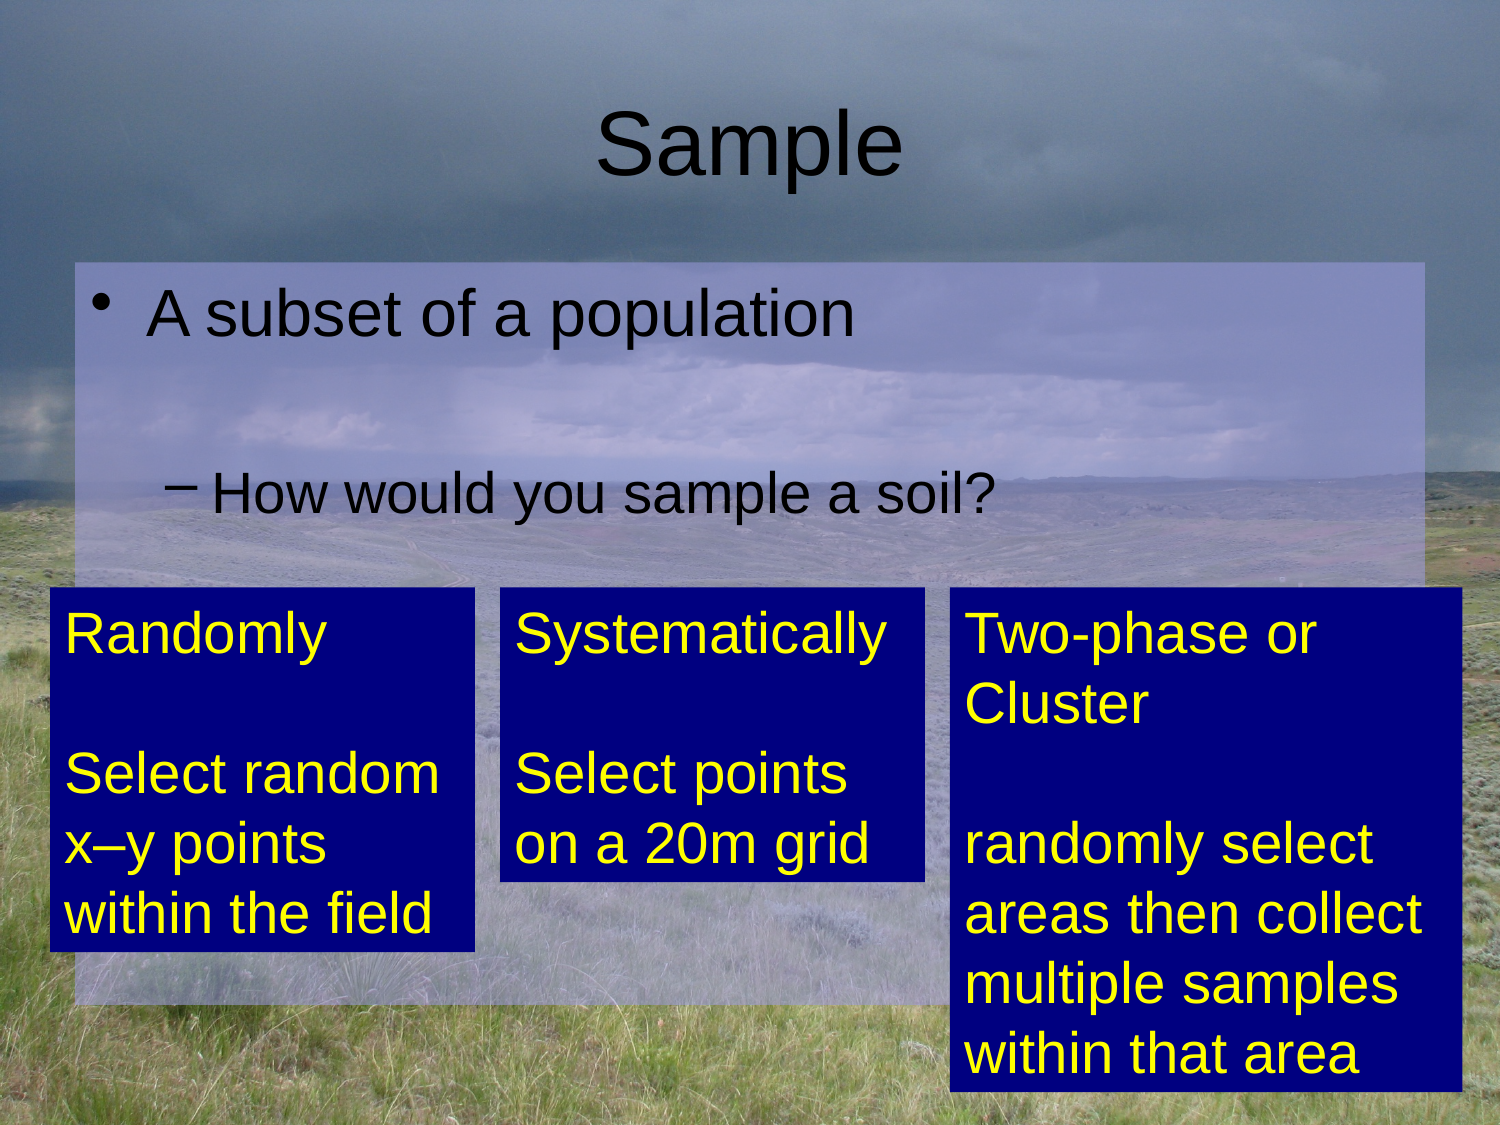

# Sample
A subset of a population

How would you sample a soil?
Randomly

Select random
x–y points within the field
Systematically

Select points on a 20m grid
Two-phase or Cluster

randomly select areas then collect multiple samples within that area